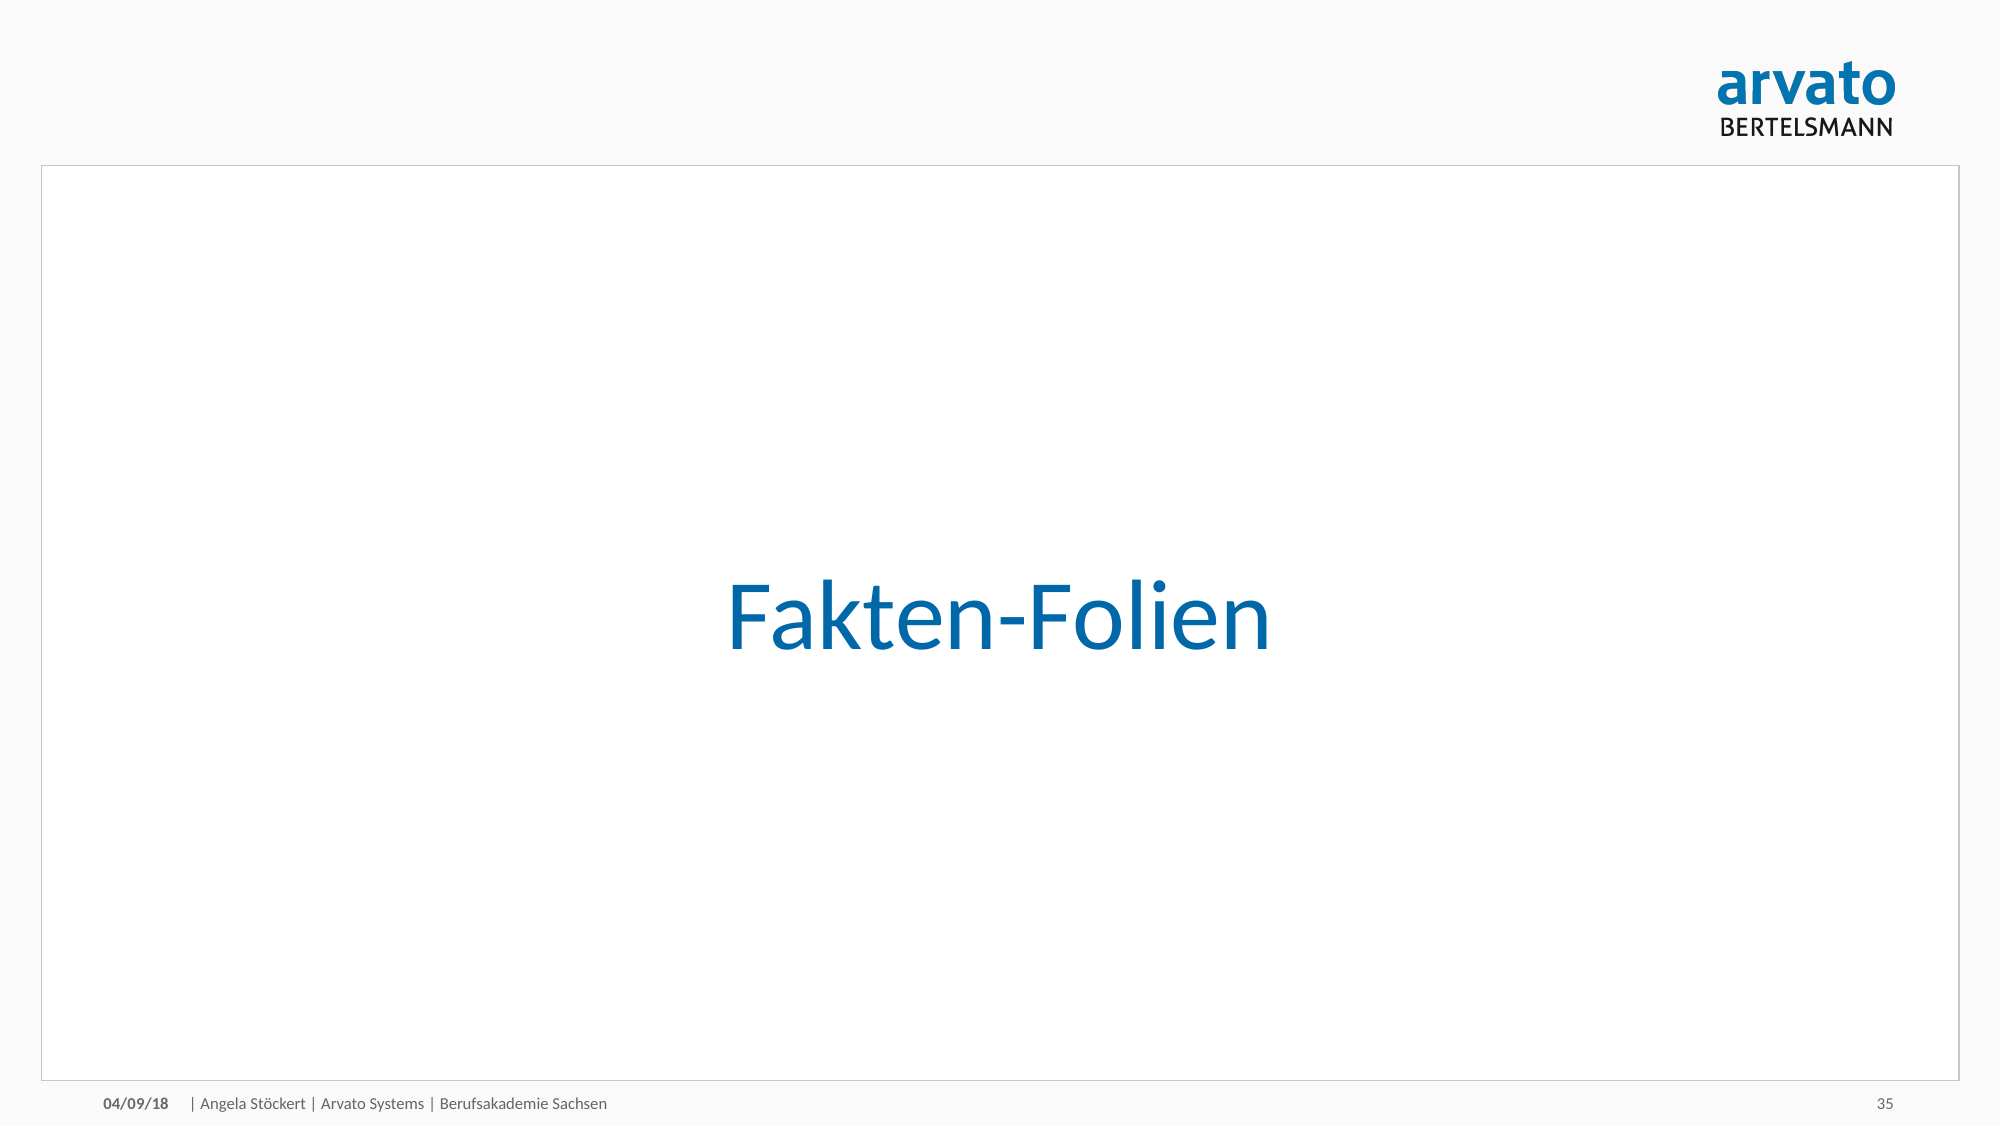

# Fakten-Folien
04/09/18
| Angela Stöckert | Arvato Systems | Berufsakademie Sachsen
35